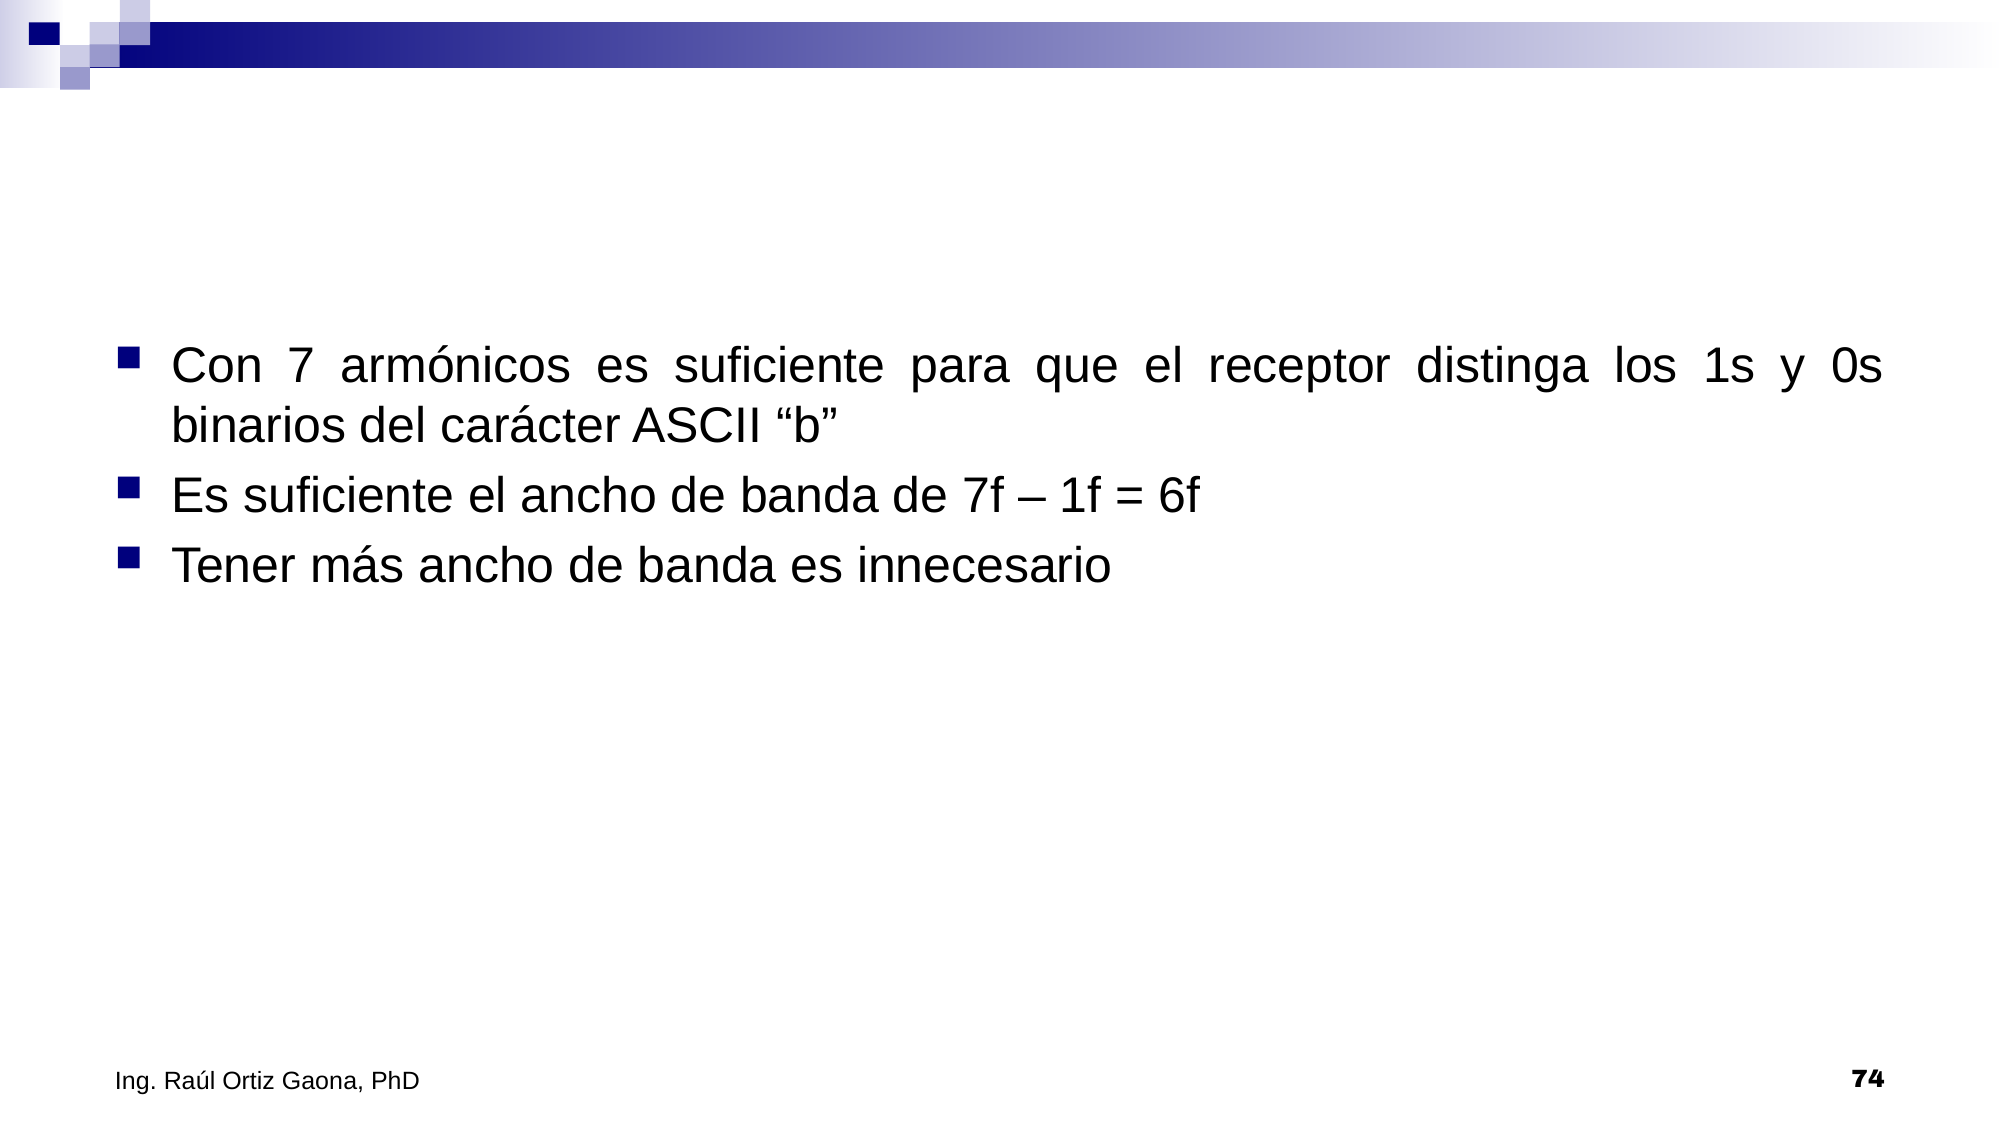

#
Con 7 armónicos es suficiente para que el receptor distinga los 1s y 0s binarios del carácter ASCII “b”
Es suficiente el ancho de banda de 7f – 1f = 6f
Tener más ancho de banda es innecesario
Ing. Raúl Ortiz Gaona, PhD
74